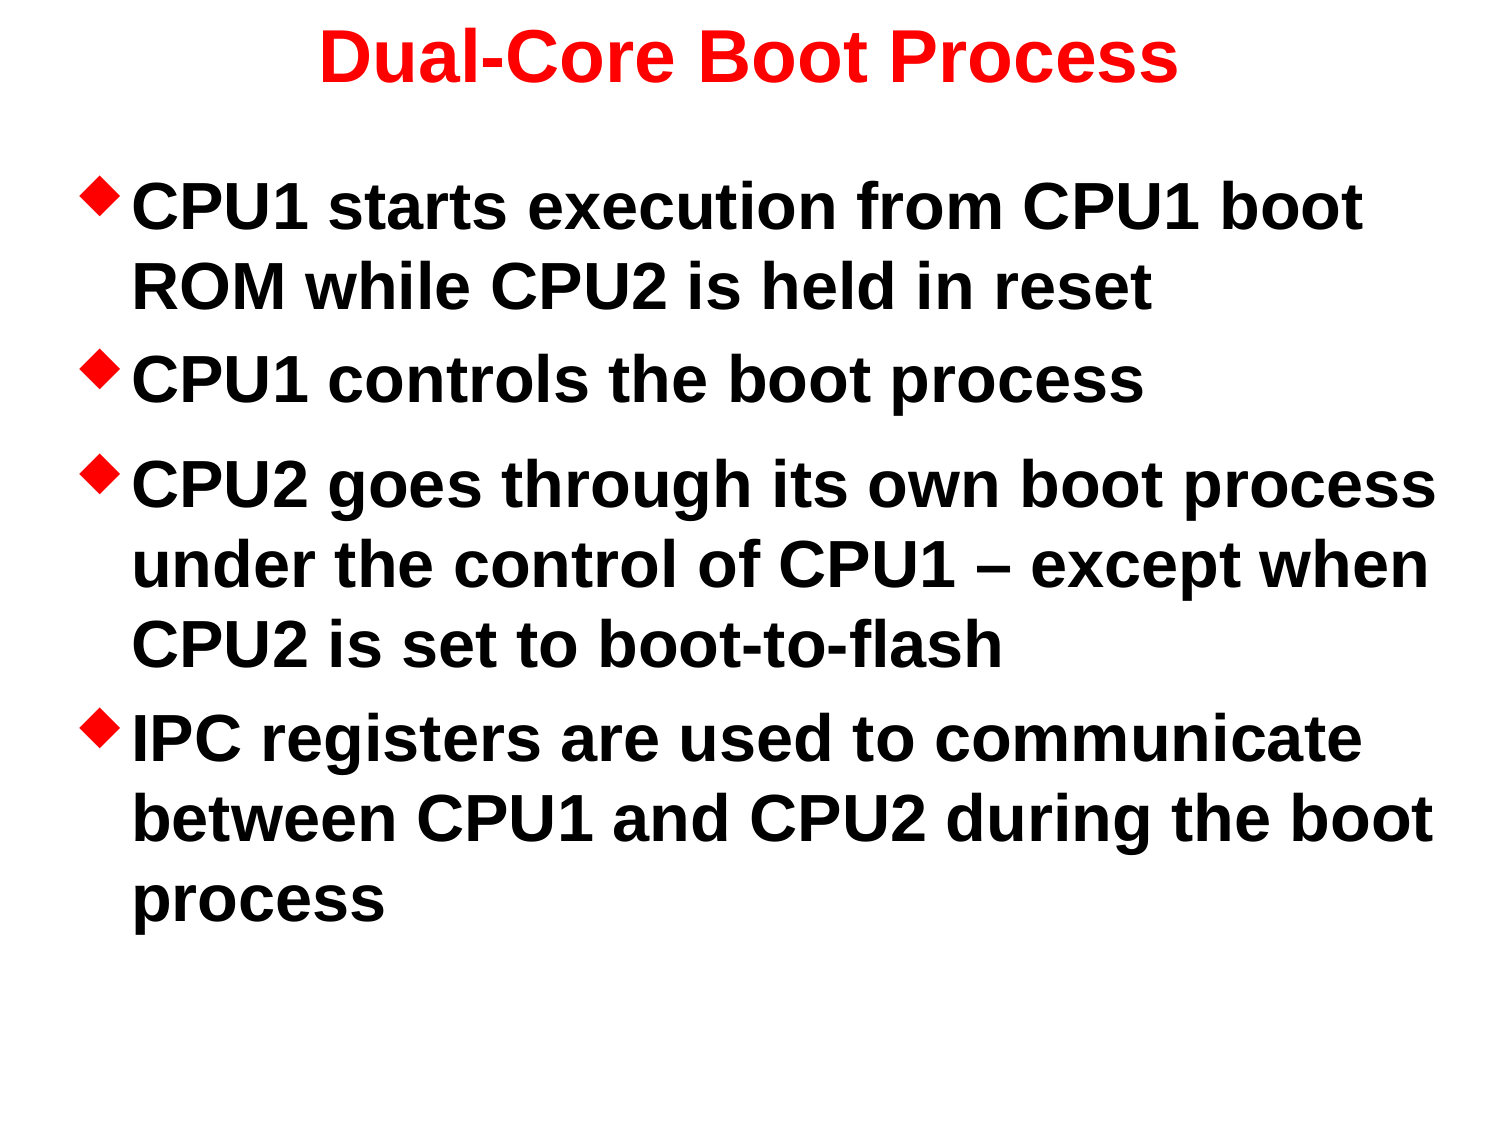

# Dual-Core Boot Process
CPU1 starts execution from CPU1 boot ROM while CPU2 is held in reset
CPU1 controls the boot process
CPU2 goes through its own boot process under the control of CPU1 – except when CPU2 is set to boot-to-flash
IPC registers are used to communicate between CPU1 and CPU2 during the boot process